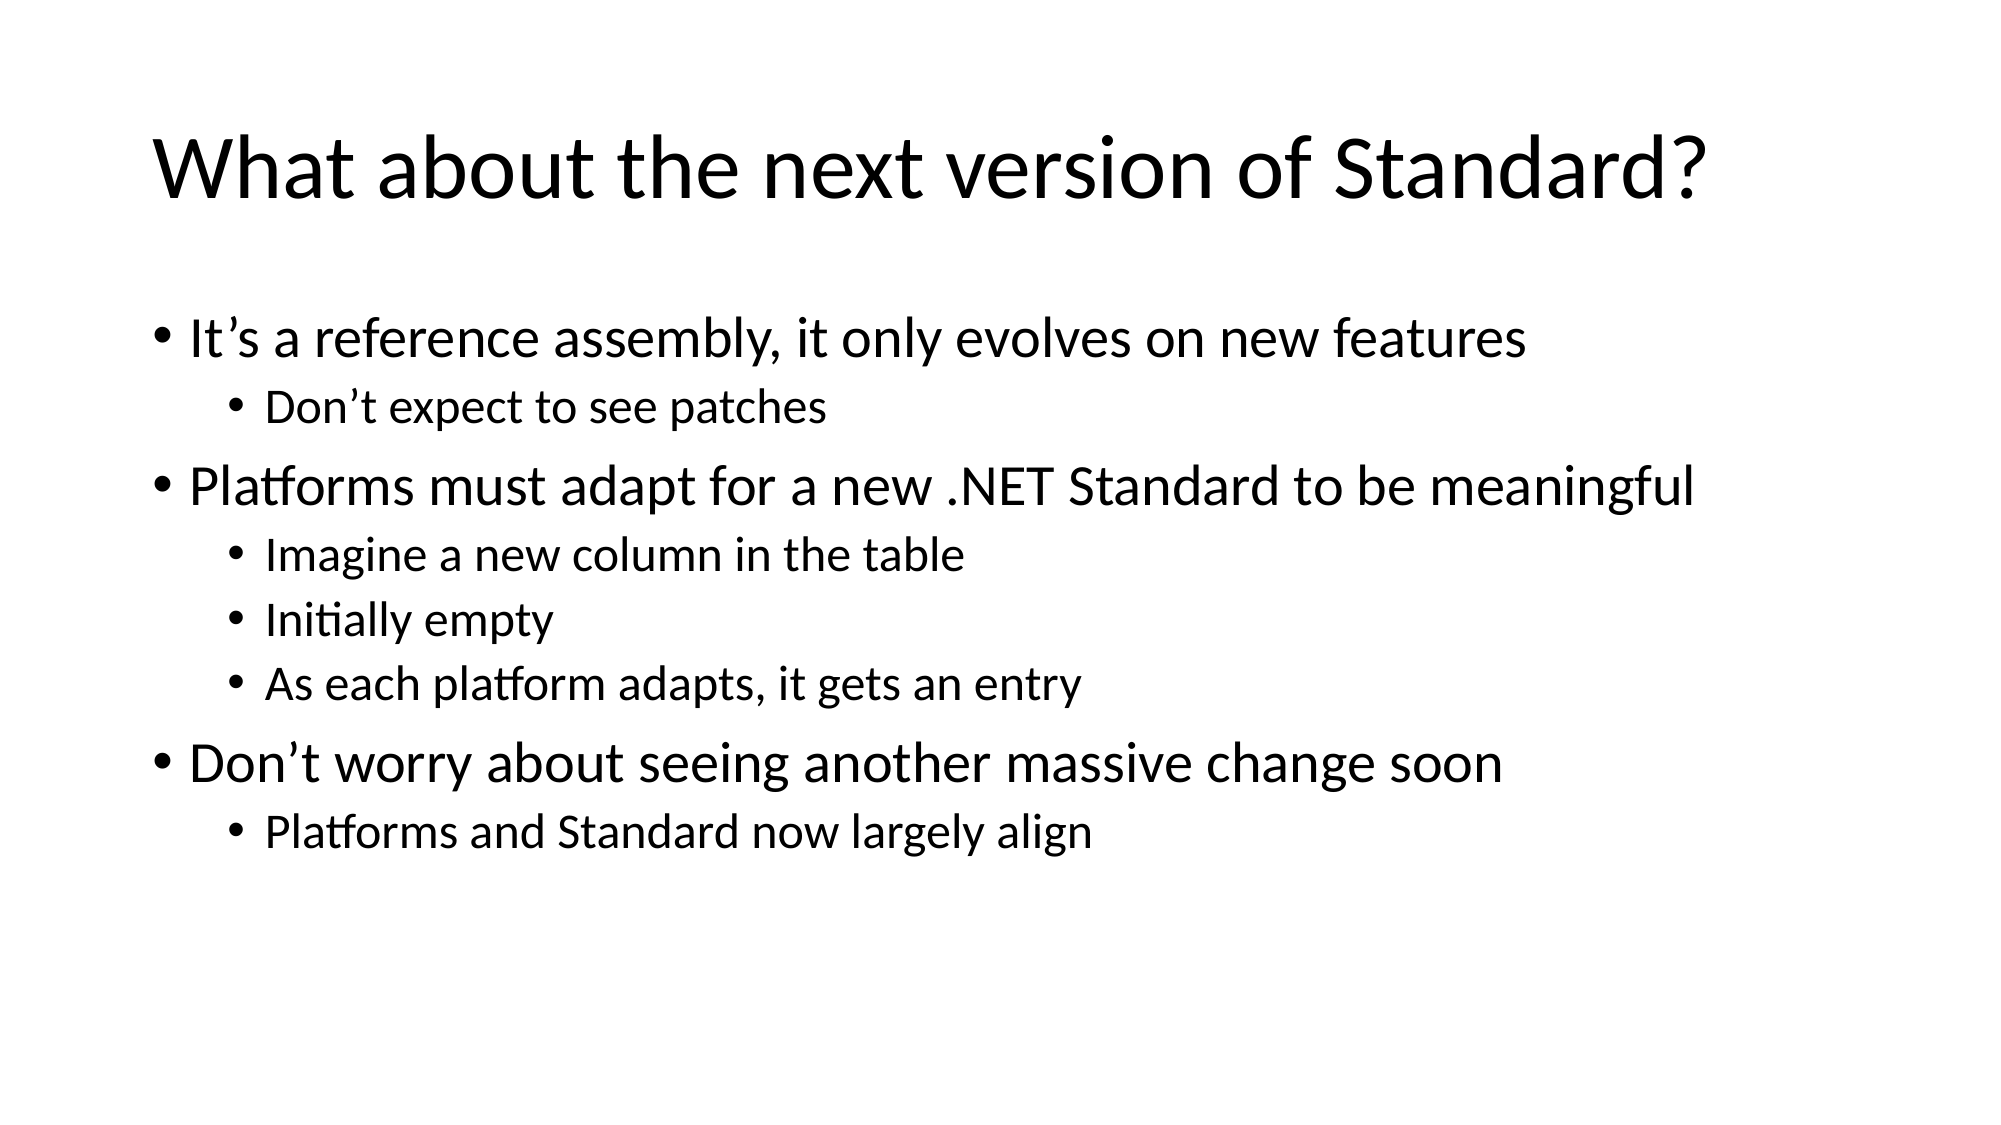

# What about the next version of Standard?
It’s a reference assembly, it only evolves on new features
Don’t expect to see patches
Platforms must adapt for a new .NET Standard to be meaningful
Imagine a new column in the table
Initially empty
As each platform adapts, it gets an entry
Don’t worry about seeing another massive change soon
Platforms and Standard now largely align